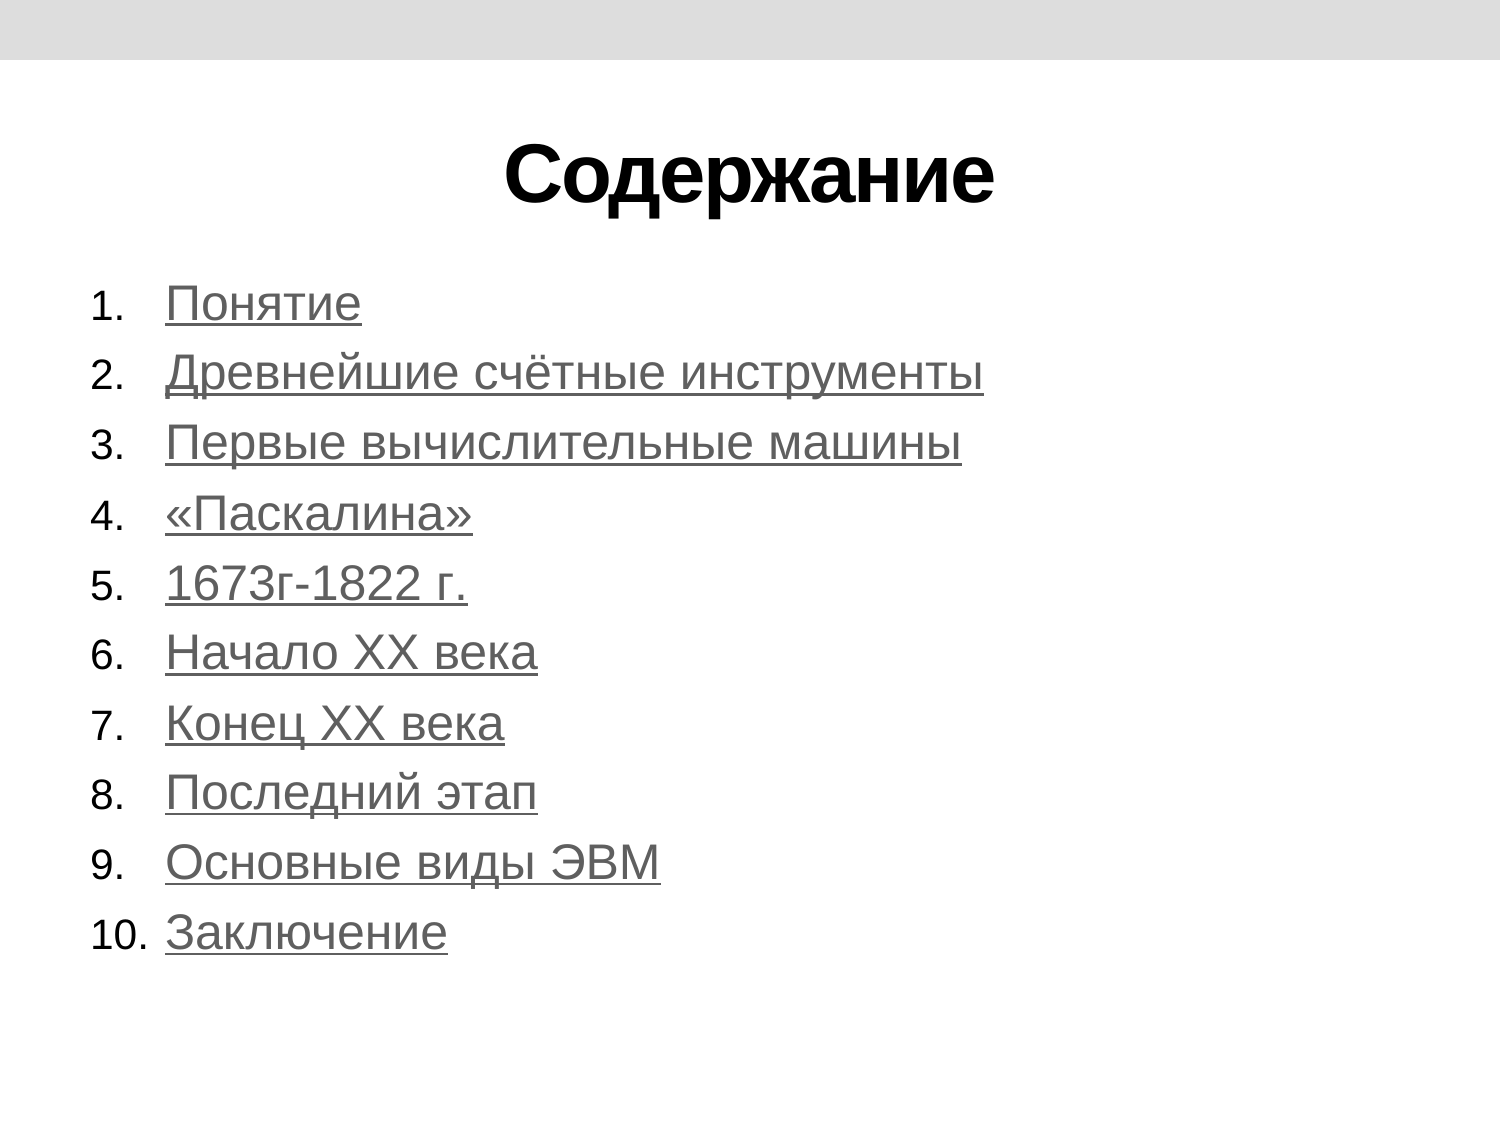

# Содержание
Понятие
Древнейшие счётные инструменты
Первые вычислительные машины
«Паскалина»
1673г-1822 г.
Начало ХХ века
Конец ХХ века
Последний этап
Основные виды ЭВМ
Заключение